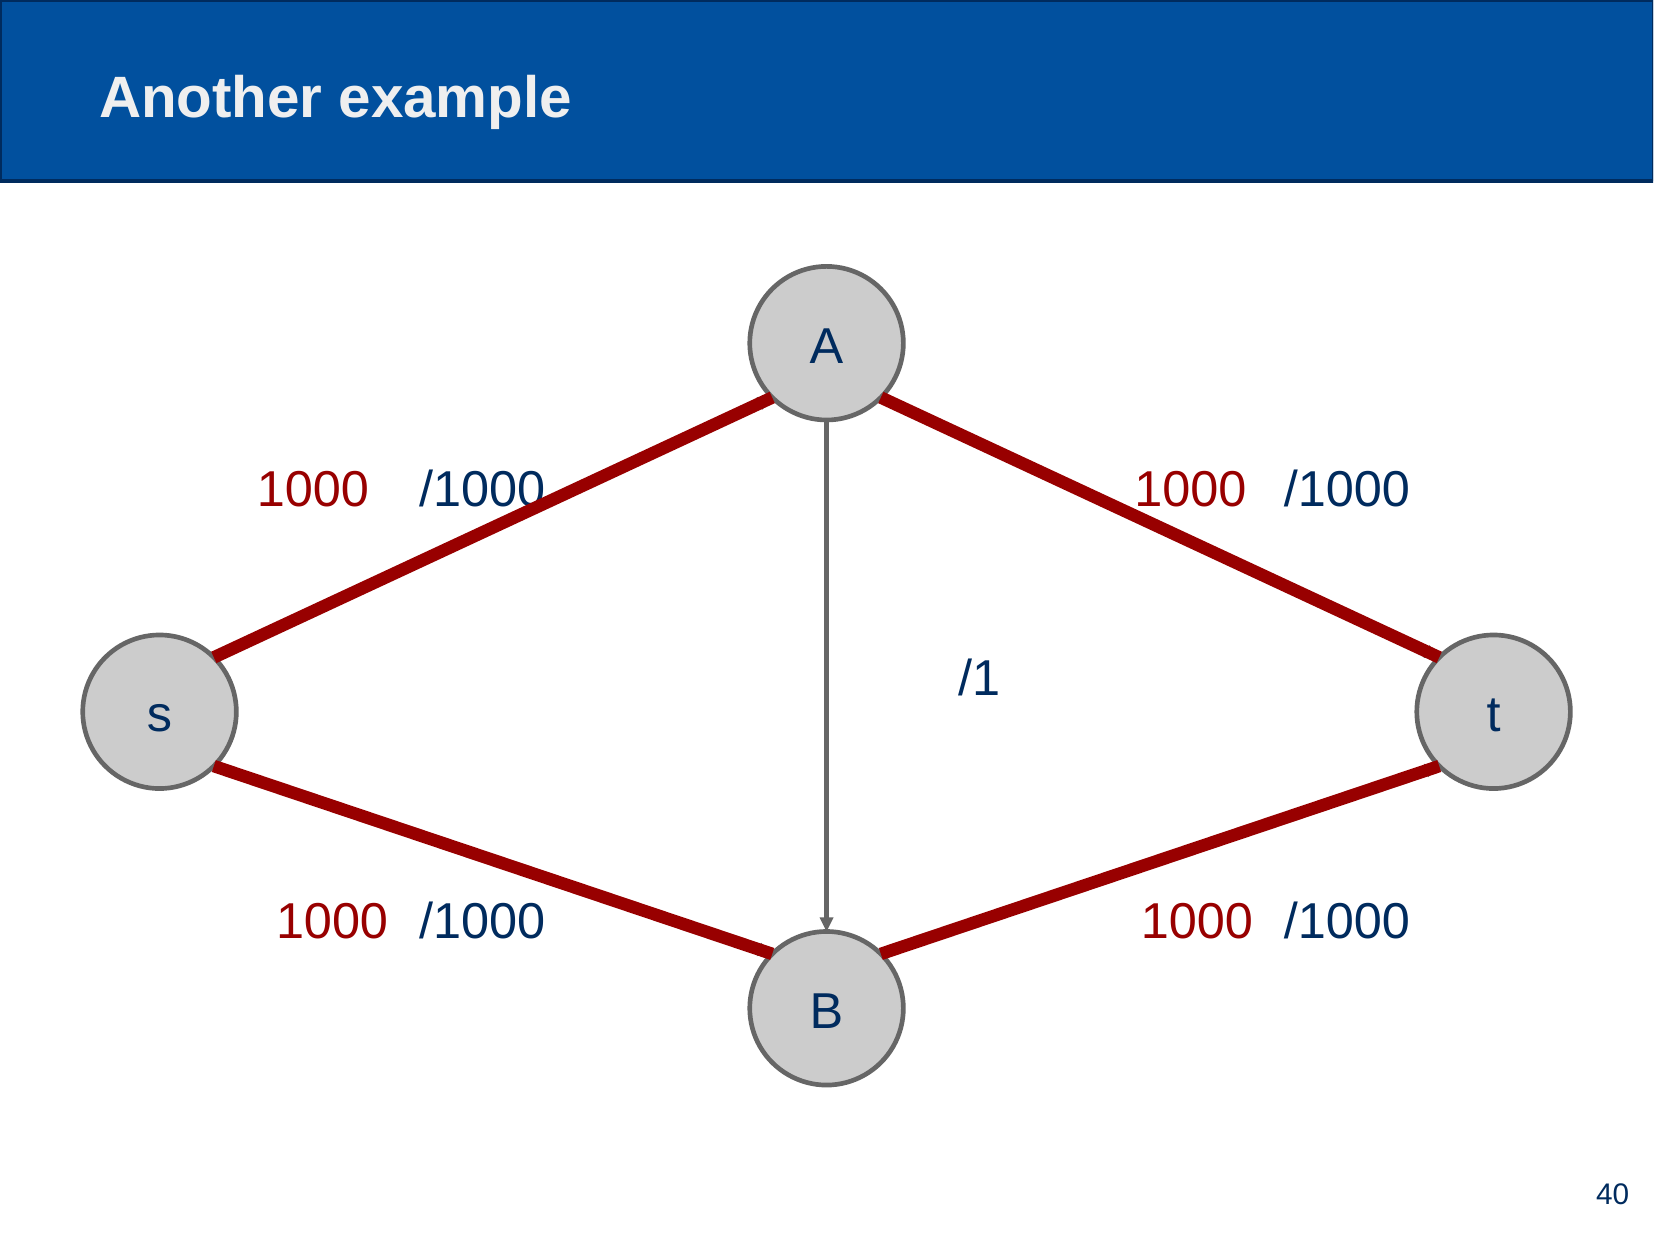

# Another example
A
/1000
1000
1000
/1000
s
t
/1
/1000
1000
1000
/1000
B
40